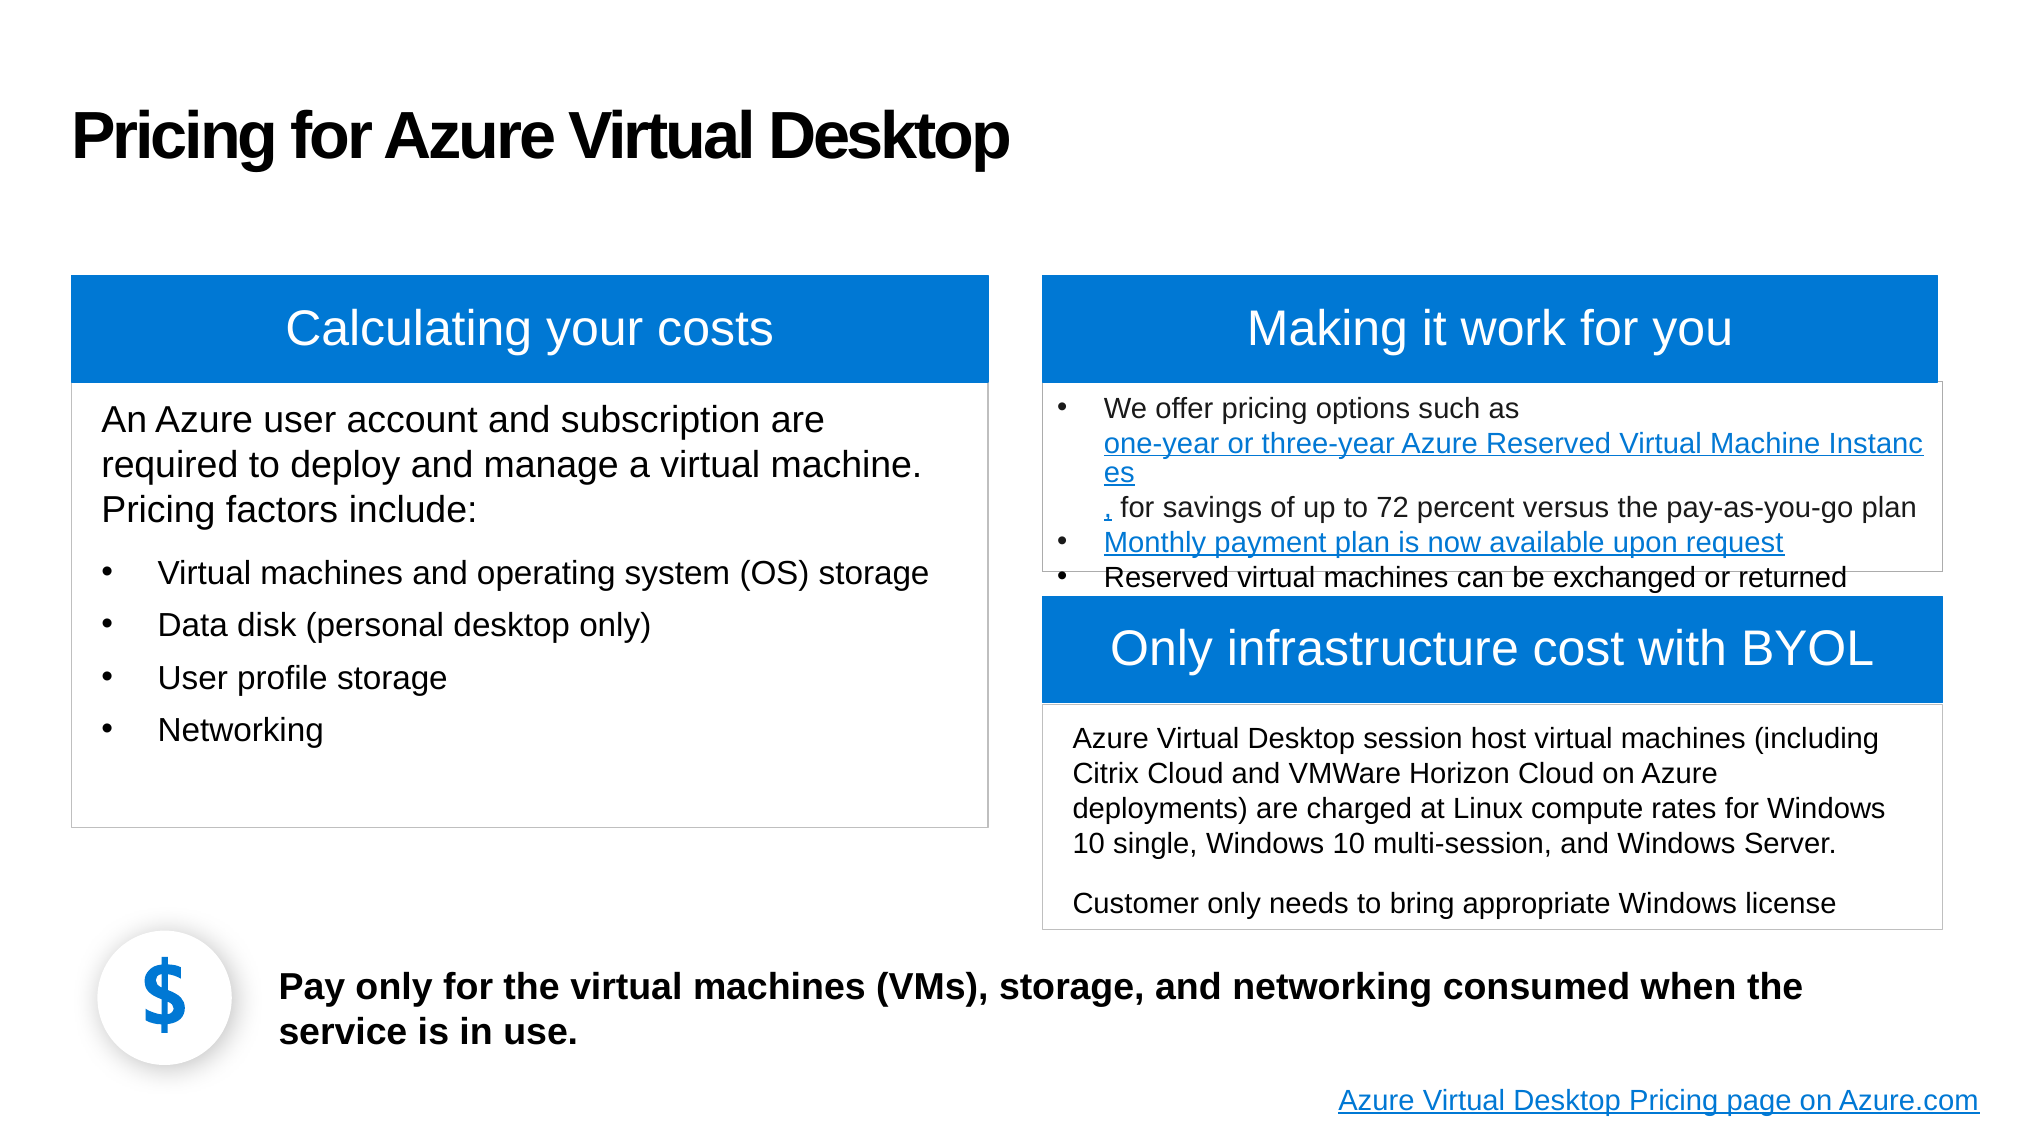

# Pricing for Azure Virtual Desktop
Calculating your costs
Making it work for you
An Azure user account and subscription are required to deploy and manage a virtual machine. Pricing factors include:
Virtual machines and operating system (OS) storage
Data disk (personal desktop only)
User profile storage
Networking
We offer pricing options such as one-year or three-year Azure Reserved Virtual Machine Instances, for savings of up to 72 percent versus the pay-as-you-go plan
Monthly payment plan is now available upon request
Reserved virtual machines can be exchanged or returned
Only infrastructure cost with BYOL
Azure Virtual Desktop session host virtual machines (including Citrix Cloud and VMWare Horizon Cloud on Azure deployments) are charged at Linux compute rates for Windows 10 single, Windows 10 multi-session, and Windows Server.
Customer only needs to bring appropriate Windows license

Pay only for the virtual machines (VMs), storage, and networking consumed when the service is in use.
Azure Virtual Desktop Pricing page on Azure.com